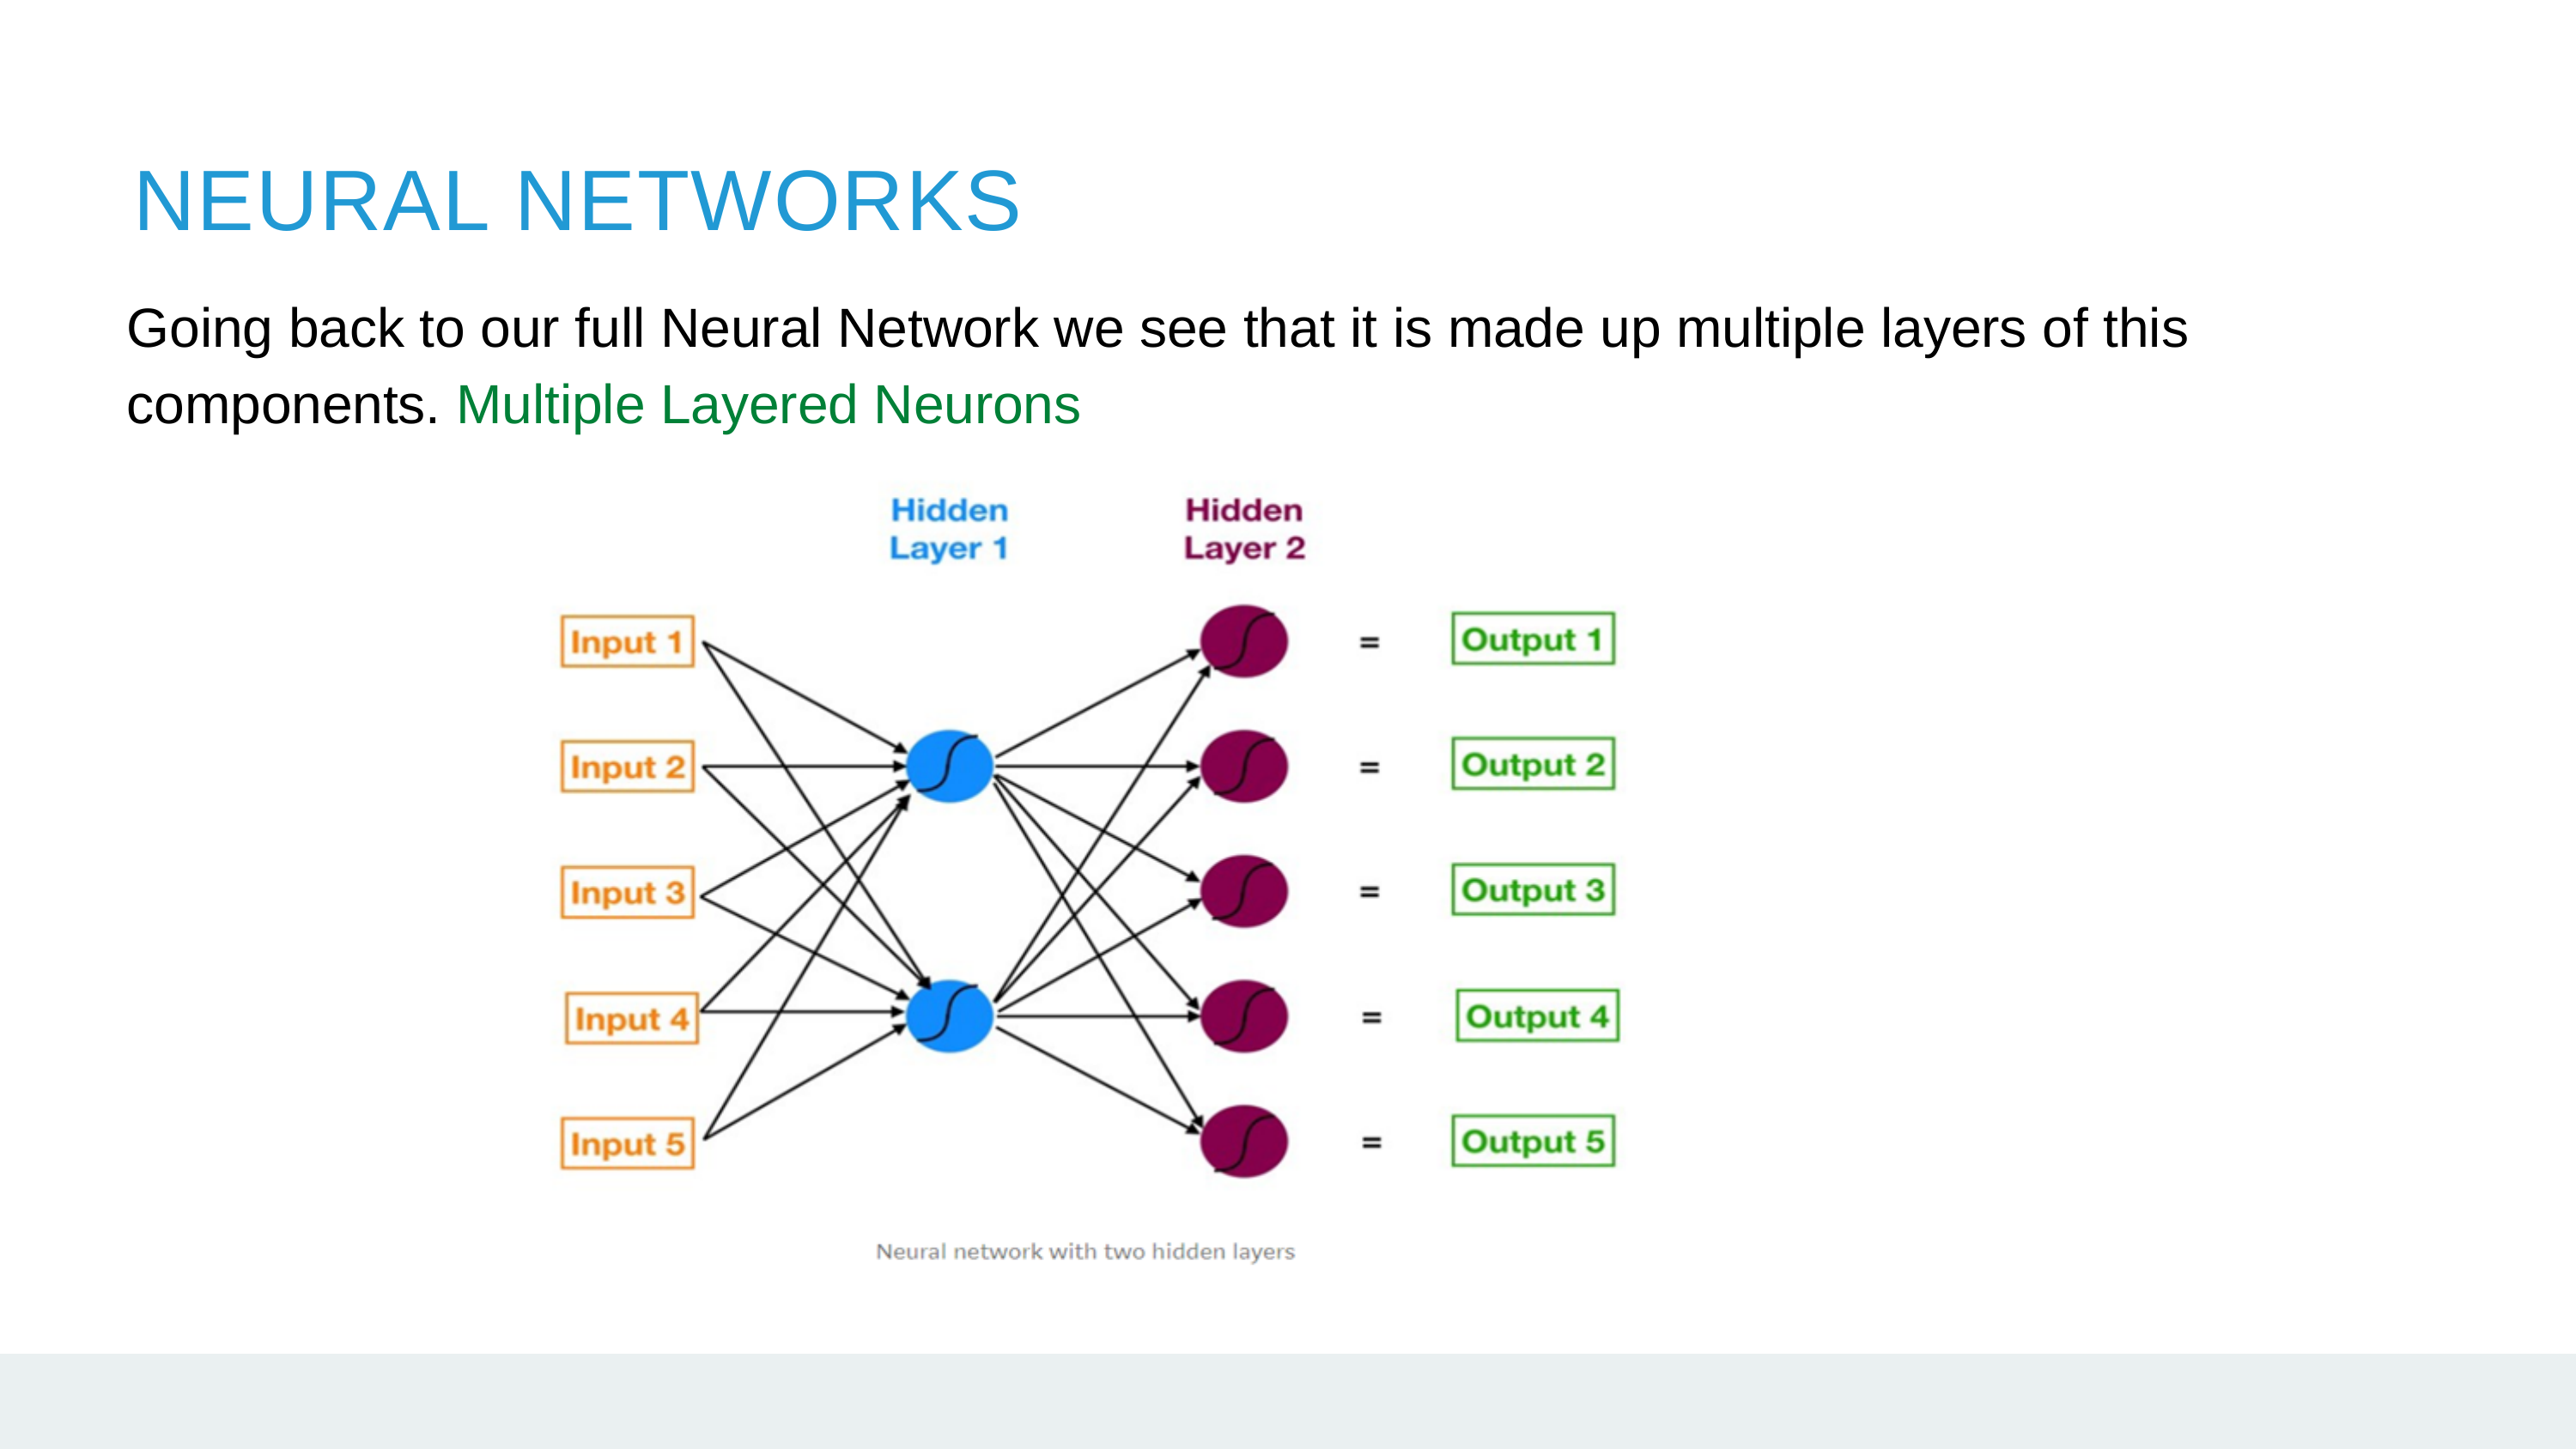

NEURAL NETWORKS
Going back to our full Neural Network we see that it is made up multiple layers of this components. Multiple Layered Neurons